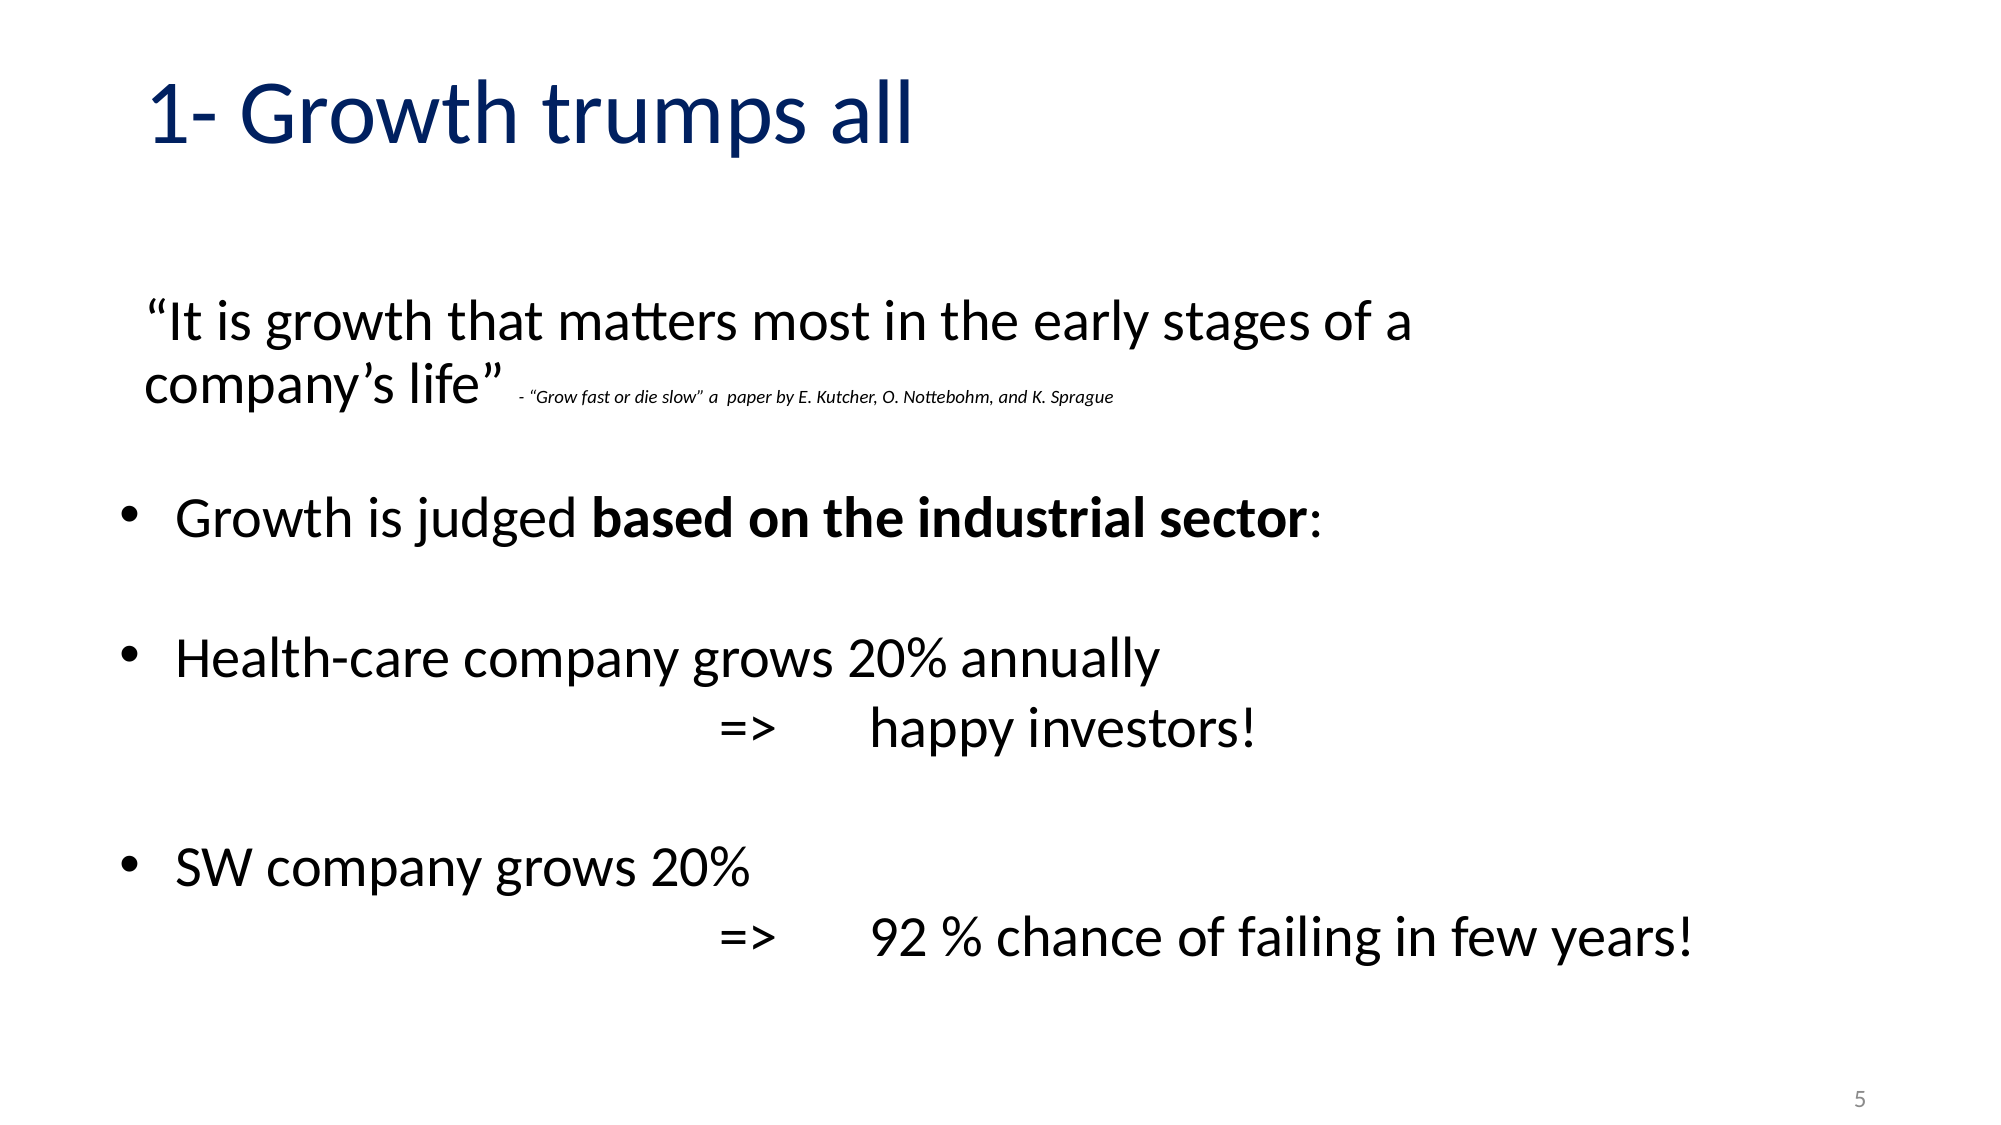

# 1- Growth trumps all
“It is growth that matters most in the early stages of a company’s life” - “Grow fast or die slow” a  paper by E. Kutcher, O. Nottebohm, and K. Sprague

Growth is judged based on the industrial sector:

Health-care company grows 20% annually
				=>	happy investors!

SW company grows 20%
				=>	92 % chance of failing in few years!
5
5